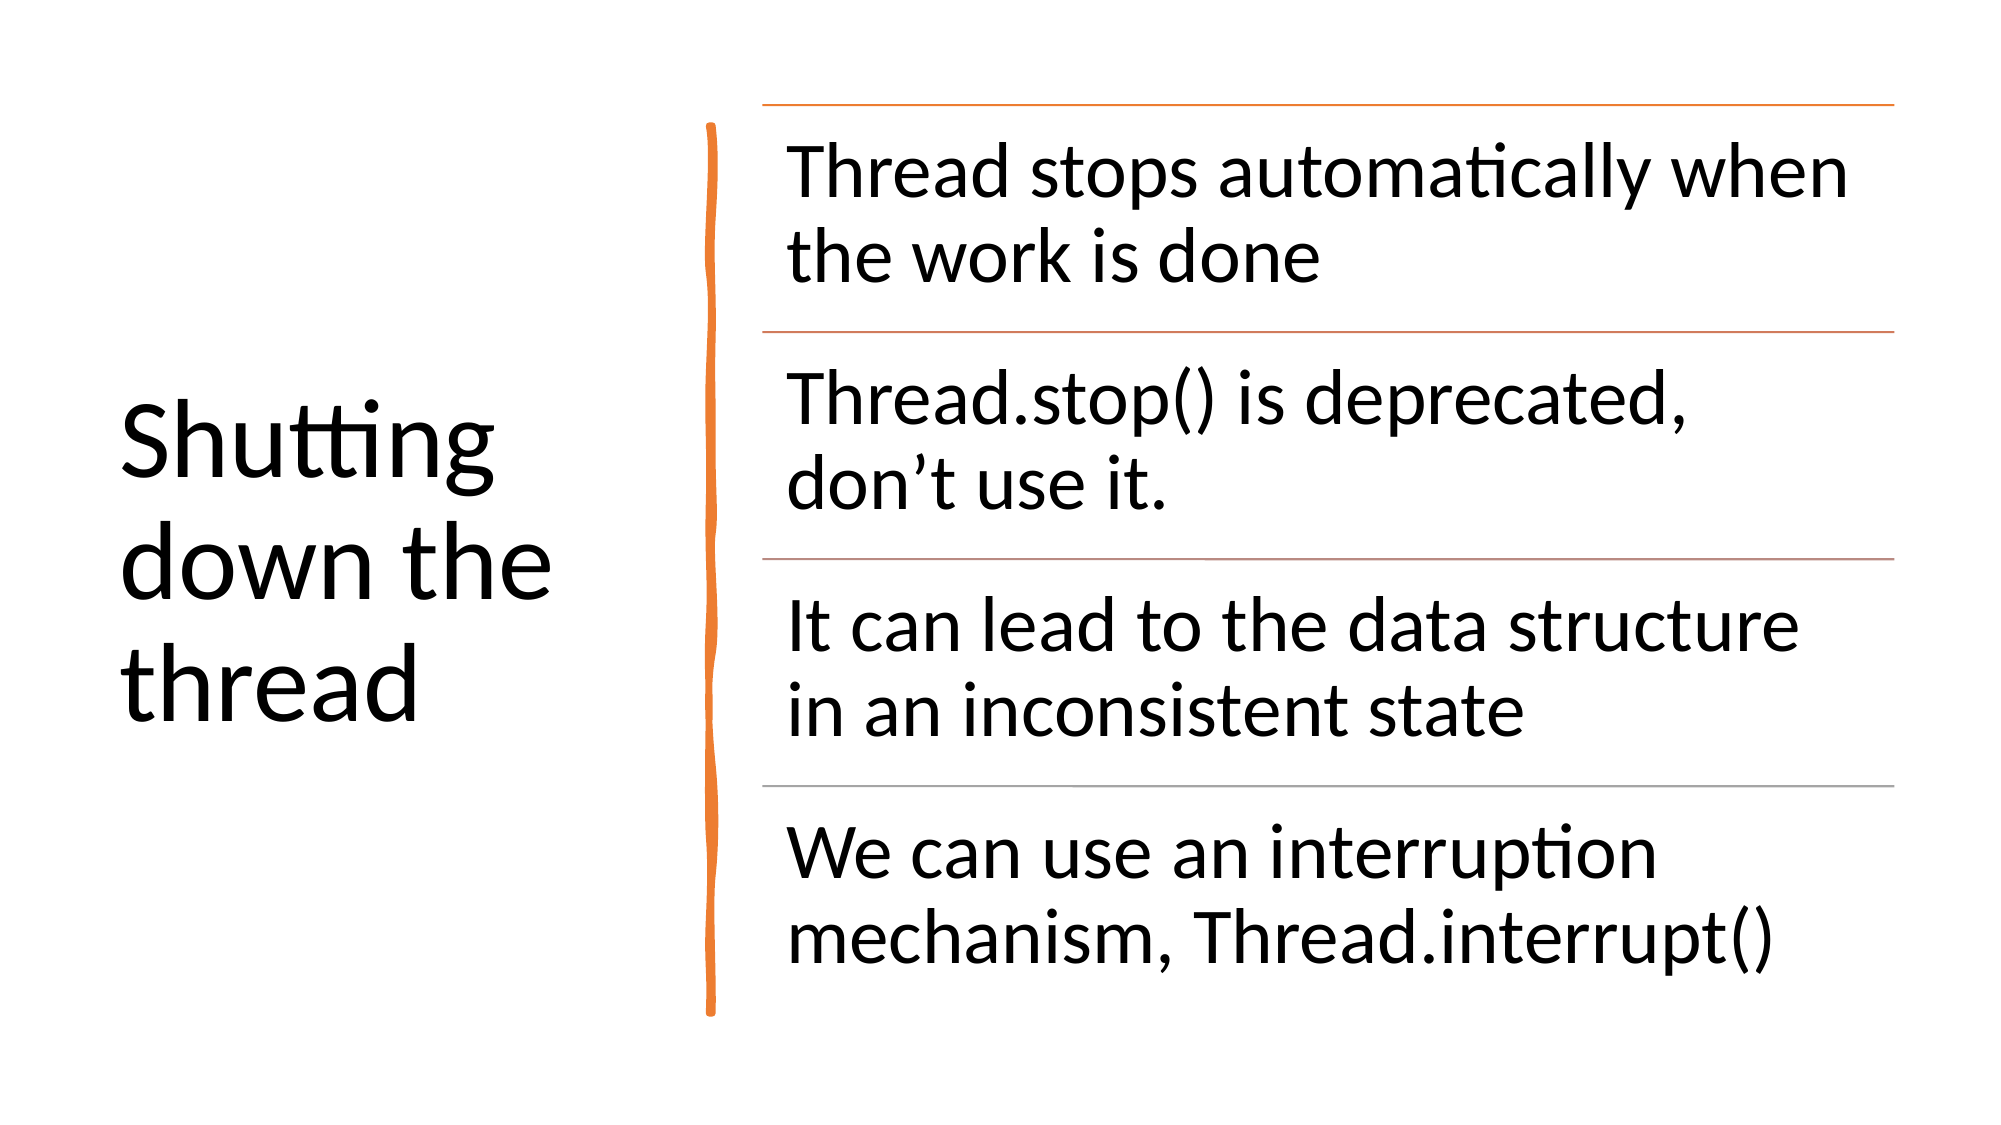

Thread stops automatically when the work is done
Thread.stop() is deprecated, don’t use it.
It can lead to the data structure in an inconsistent state
We can use an interruption mechanism, Thread.interrupt()
# Shutting down the thread